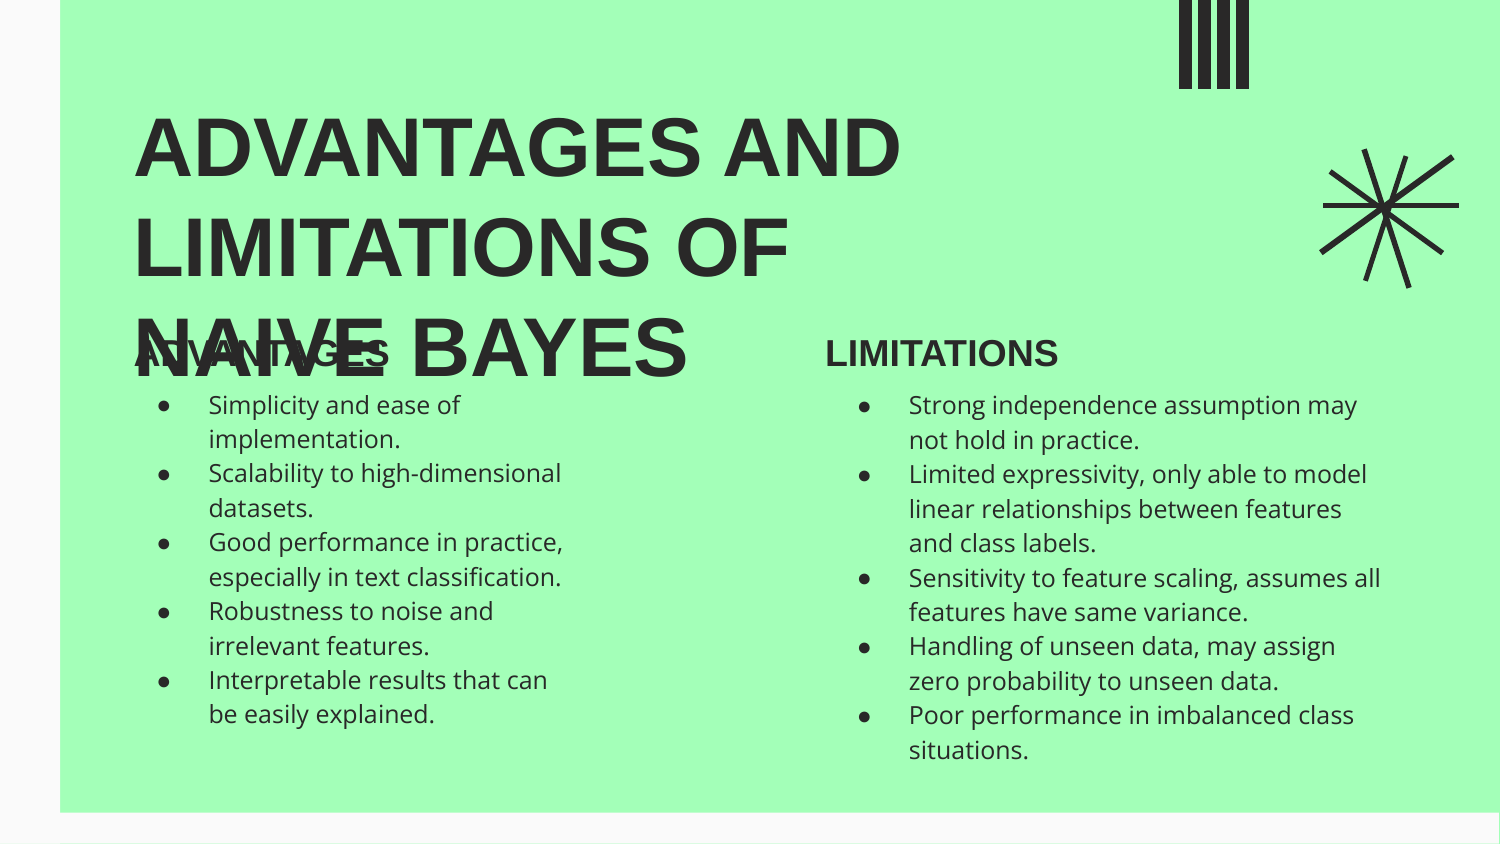

# ADVANTAGES AND LIMITATIONS OF NAIVE BAYES

ADVANTAGES
LIMITATIONS
Simplicity and ease of implementation.
Scalability to high-dimensional datasets.
Good performance in practice, especially in text classification.
Robustness to noise and irrelevant features.
Interpretable results that can be easily explained.

Strong independence assumption may not hold in practice.
Limited expressivity, only able to model linear relationships between features and class labels.
Sensitivity to feature scaling, assumes all features have same variance.
Handling of unseen data, may assign zero probability to unseen data.
Poor performance in imbalanced class situations.